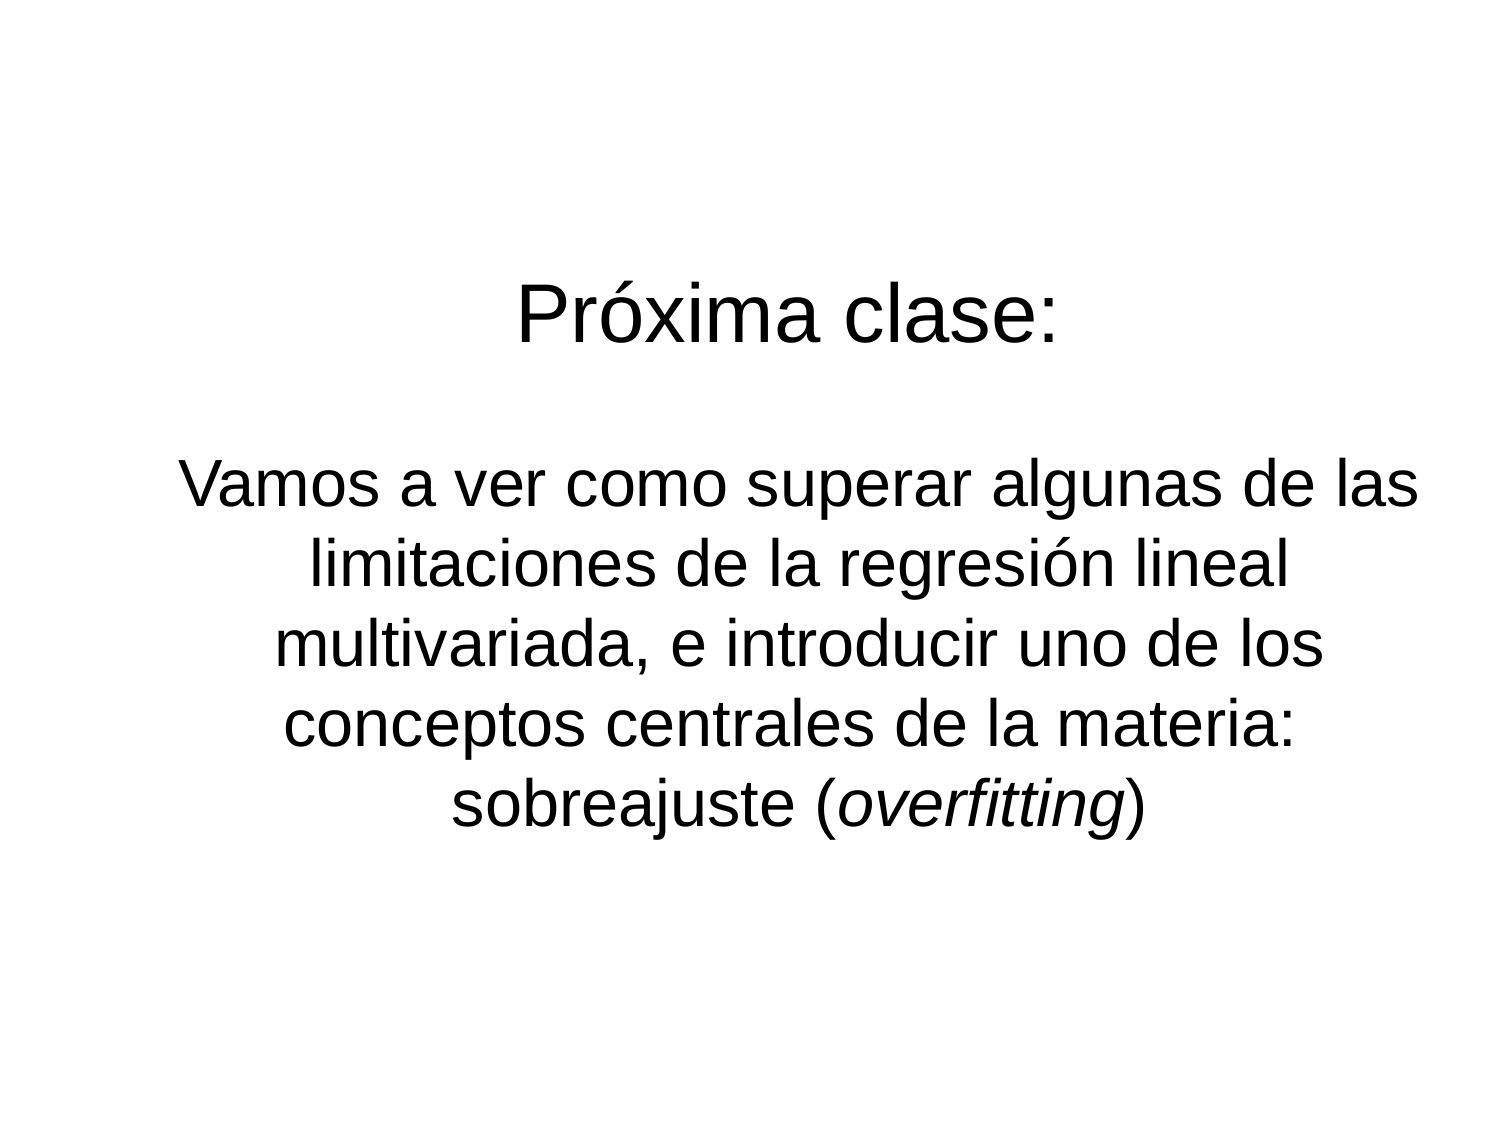

# Próxima clase: Vamos a ver como superar algunas de las limitaciones de la regresión lineal multivariada, e introducir uno de los conceptos centrales de la materia: sobreajuste (overfitting)